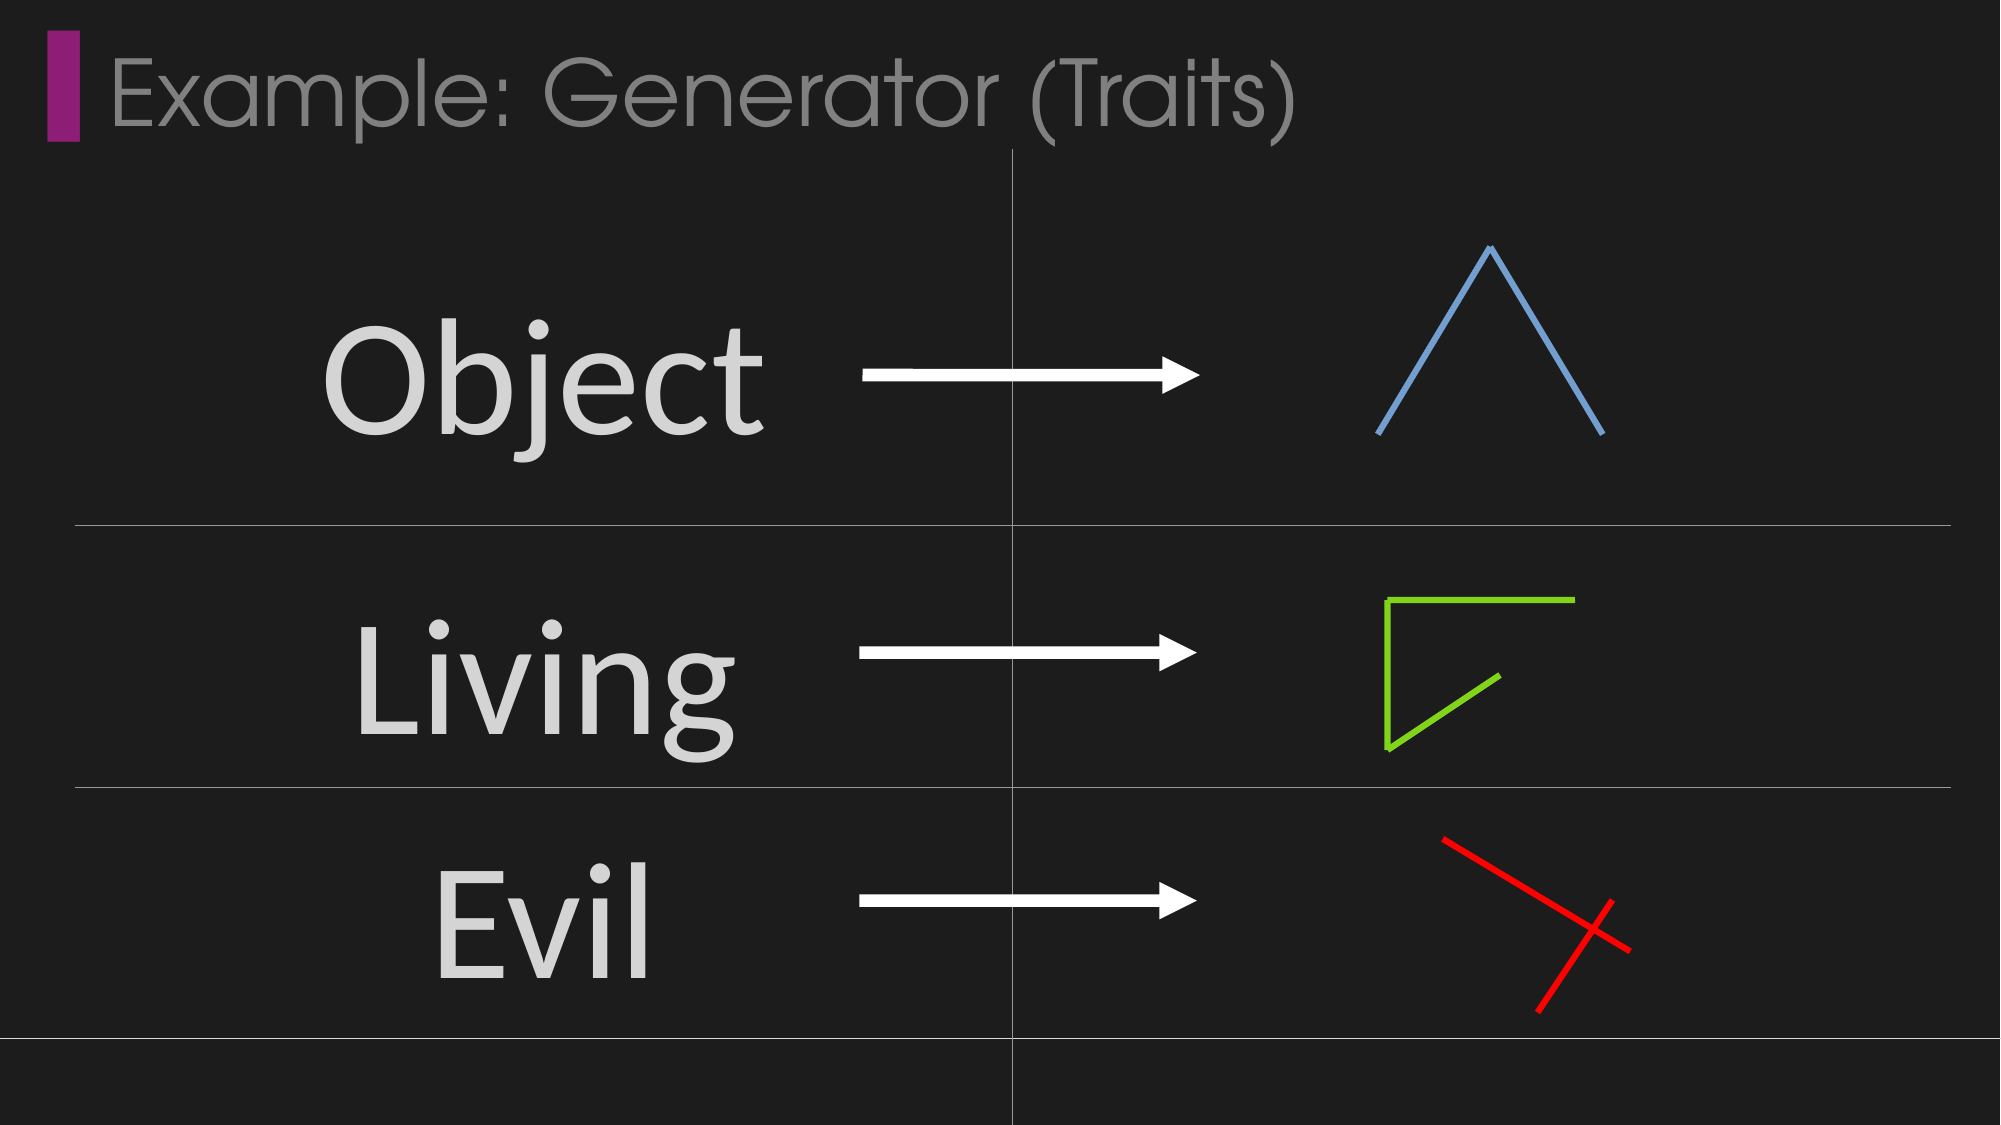

# Example: Generator (Traits)

Object

Living

Evil